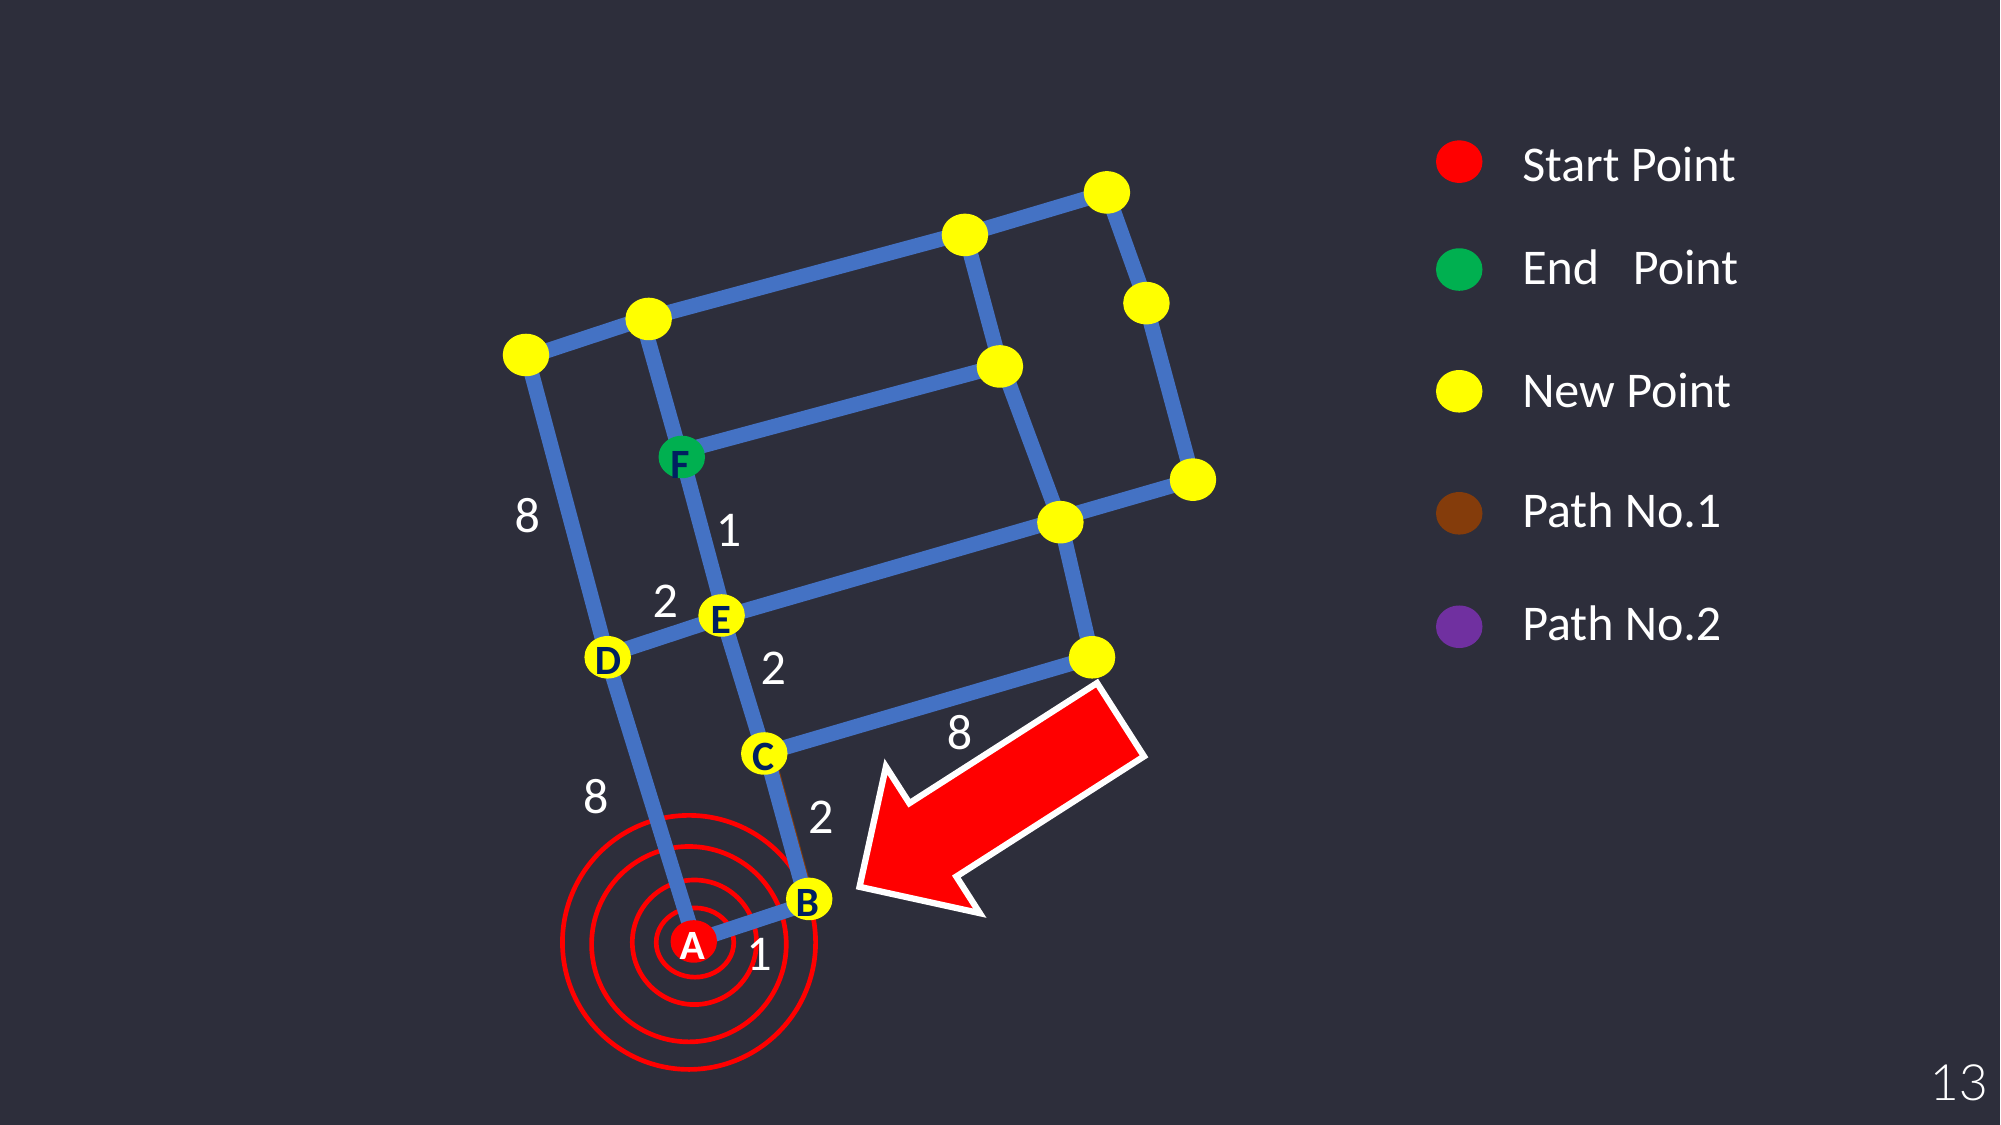

Start Point

End   Point

New Point

F

Path No.1
8
1

2
Path No.2
E

D
2

8
C

8
2

B

A
1

13